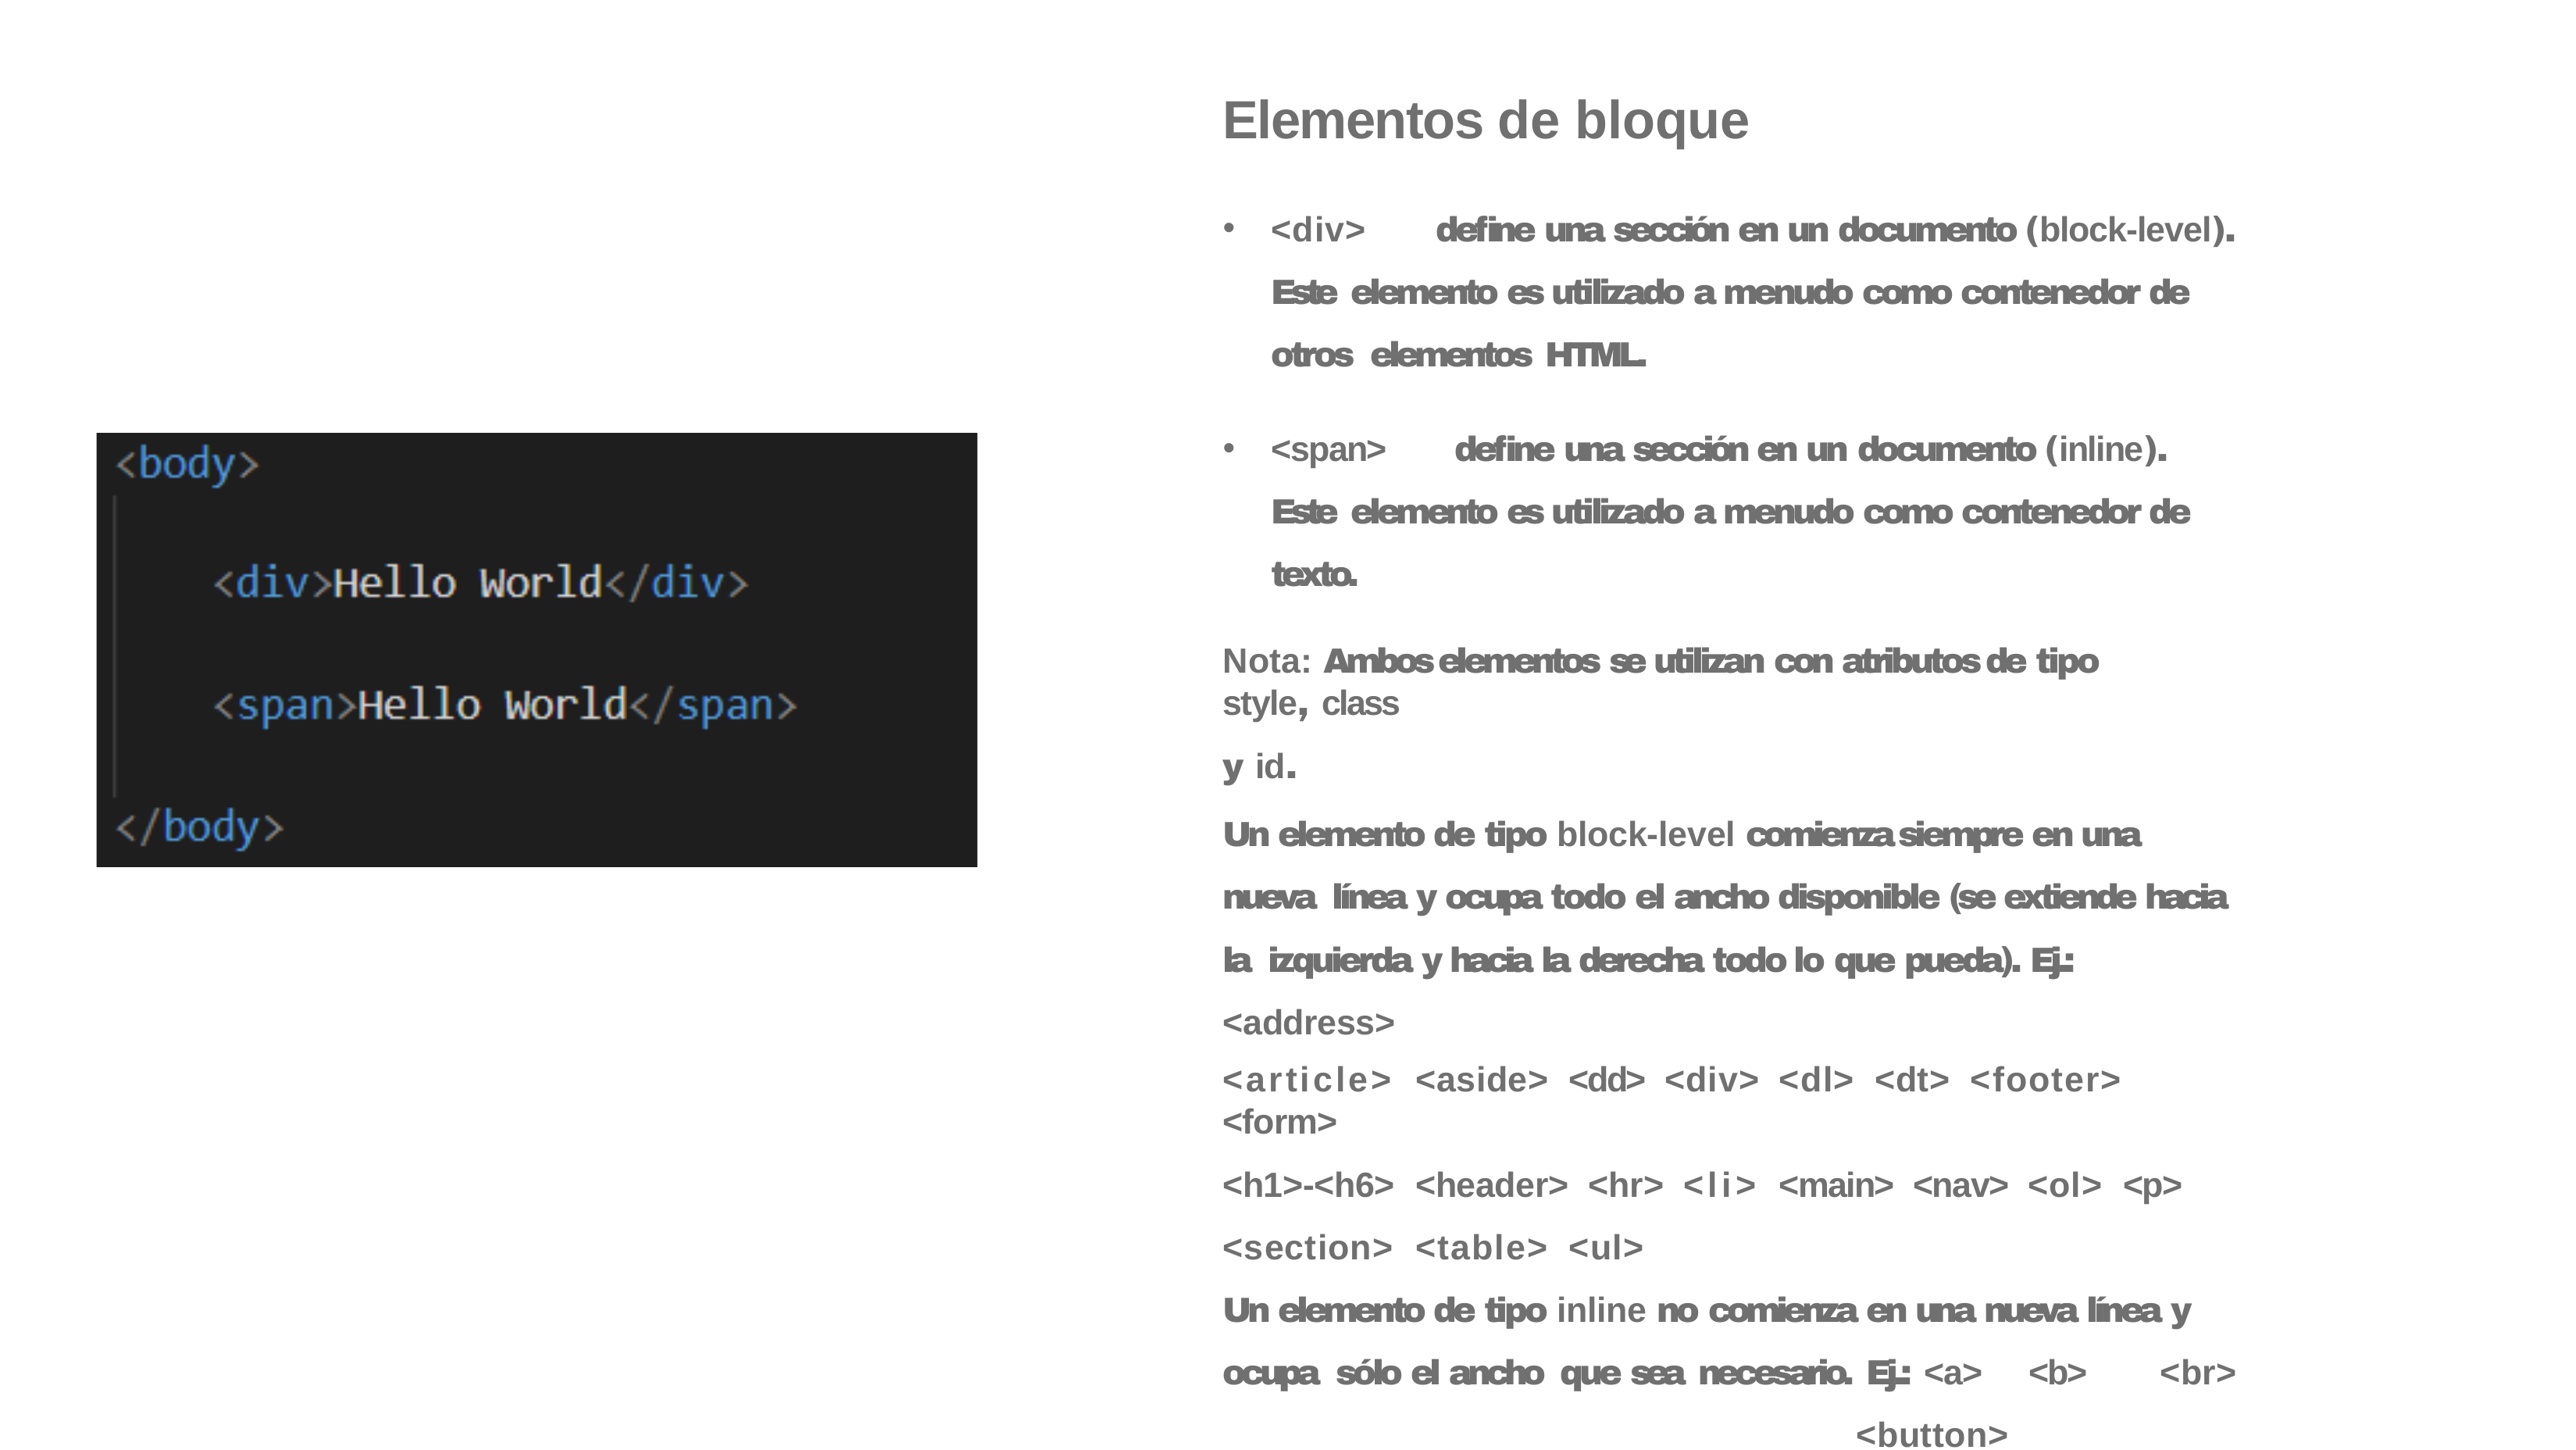

# Elementos de bloque
<div>	define una sección en un documento (block-level). Este  elemento es utilizado a menudo como contenedor de otros  elementos HTML.
<span>	define una sección en un documento (inline). Este  elemento es utilizado a menudo como contenedor de texto.

Nota: Ambos elementos se utilizan con atributos de tipo style, class
y id.
Un elemento de tipo block-level comienza siempre en una nueva  línea y ocupa todo el ancho disponible (se extiende hacia la  izquierda y hacia la derecha todo lo que pueda). Ej.: <address>
<article>	<aside>	<dd>	<div>	<dl>	<dt>	<footer>	<form>
<h1>-<h6>	<header>	<hr>	<li>	<main>	<nav>	<ol>	<p>
<section>	<table>	<ul>
Un elemento de tipo inline no comienza en una nueva línea y ocupa  sólo el ancho  que sea  necesario. Ej.: <a>	<b>	<br>	<button>
<cite>	<code>	<em>	<i>	<img>	<input>	<label>	<q>
<script>	<select>	<small>	<span>	<strong>	<sub>	<sup>
<textarea>